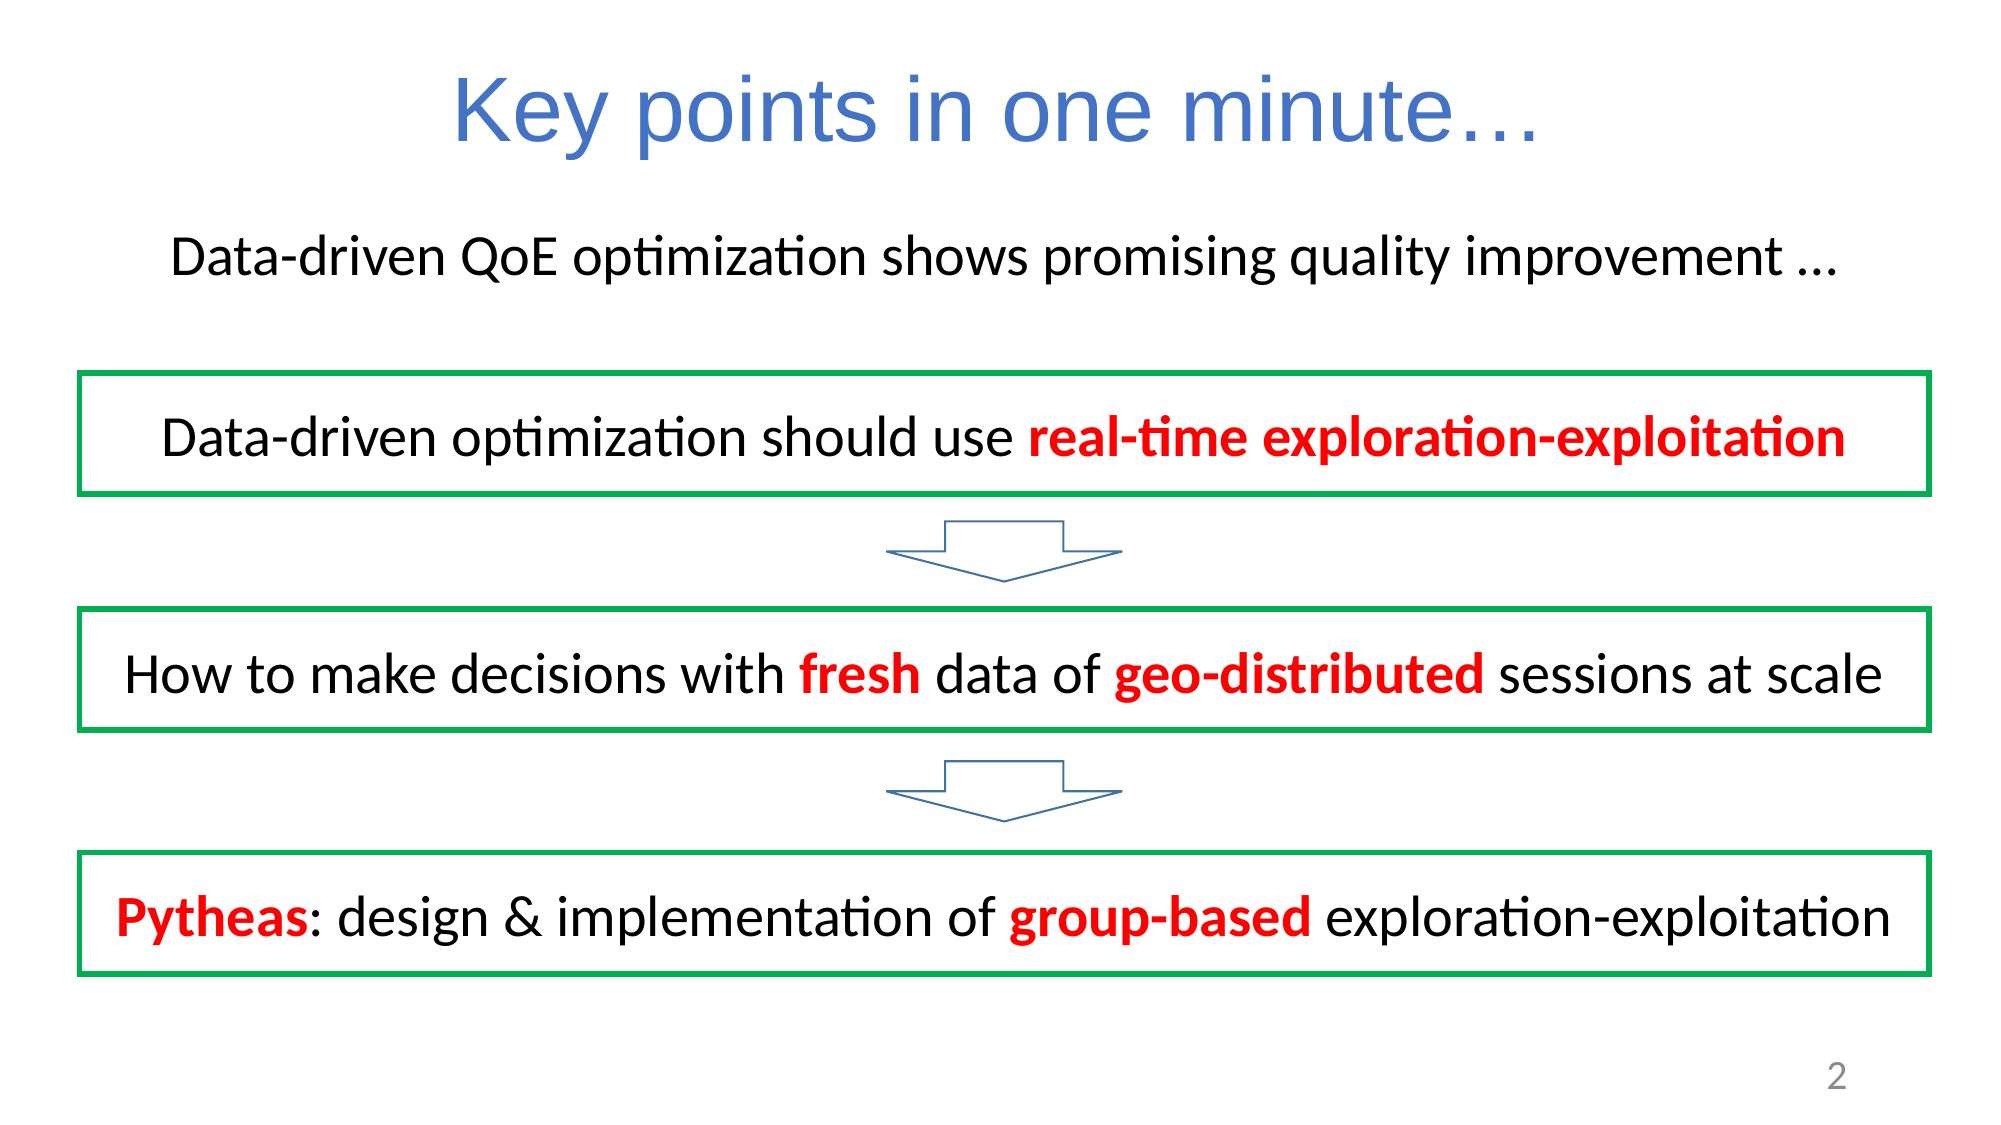

# Key points in one minute…
Data-driven QoE optimization shows promising quality improvement …
Data-driven optimization should use real-time exploration-exploitation

How to make decisions with fresh data of geo-distributed sessions at scale

Pytheas: design & implementation of group-based exploration-exploitation
2